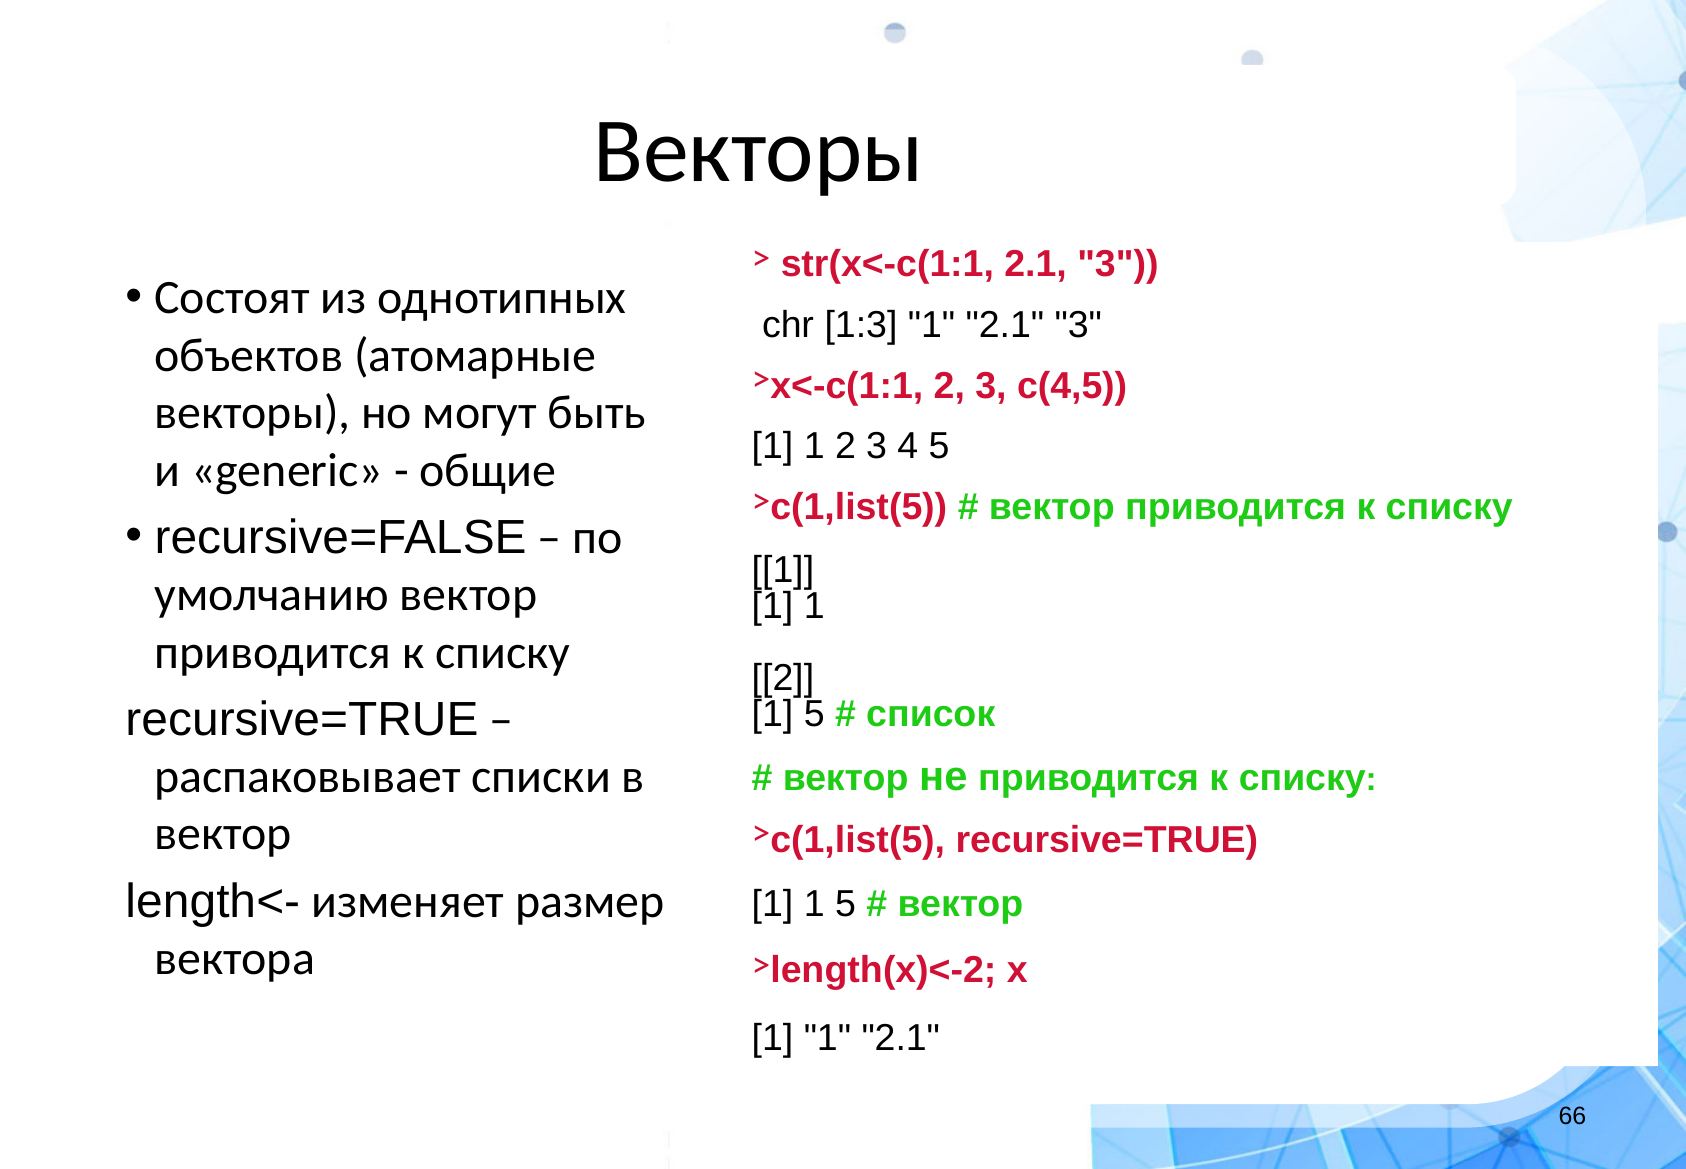

Векторы
str(x<-c(1:1, 2.1, "3"))
 chr [1:3] "1" "2.1" "3"
x<-c(1:1, 2, 3, c(4,5))
[1] 1 2 3 4 5
c(1,list(5)) # вектор приводится к списку
[[1]]
[1] 1
[[2]]
[1] 5 # список
# вектор не приводится к списку:
c(1,list(5), recursive=TRUE)
[1] 1 5 # вектор
length(x)<-2; x
[1] "1" "2.1"
Состоят из однотипных объектов (атомарные векторы), но могут быть и «generic» - общие
recursive=FALSE – по умолчанию вектор приводится к списку
recursive=TRUE – распаковывает списки в вектор
length<- изменяет размер вектора
66